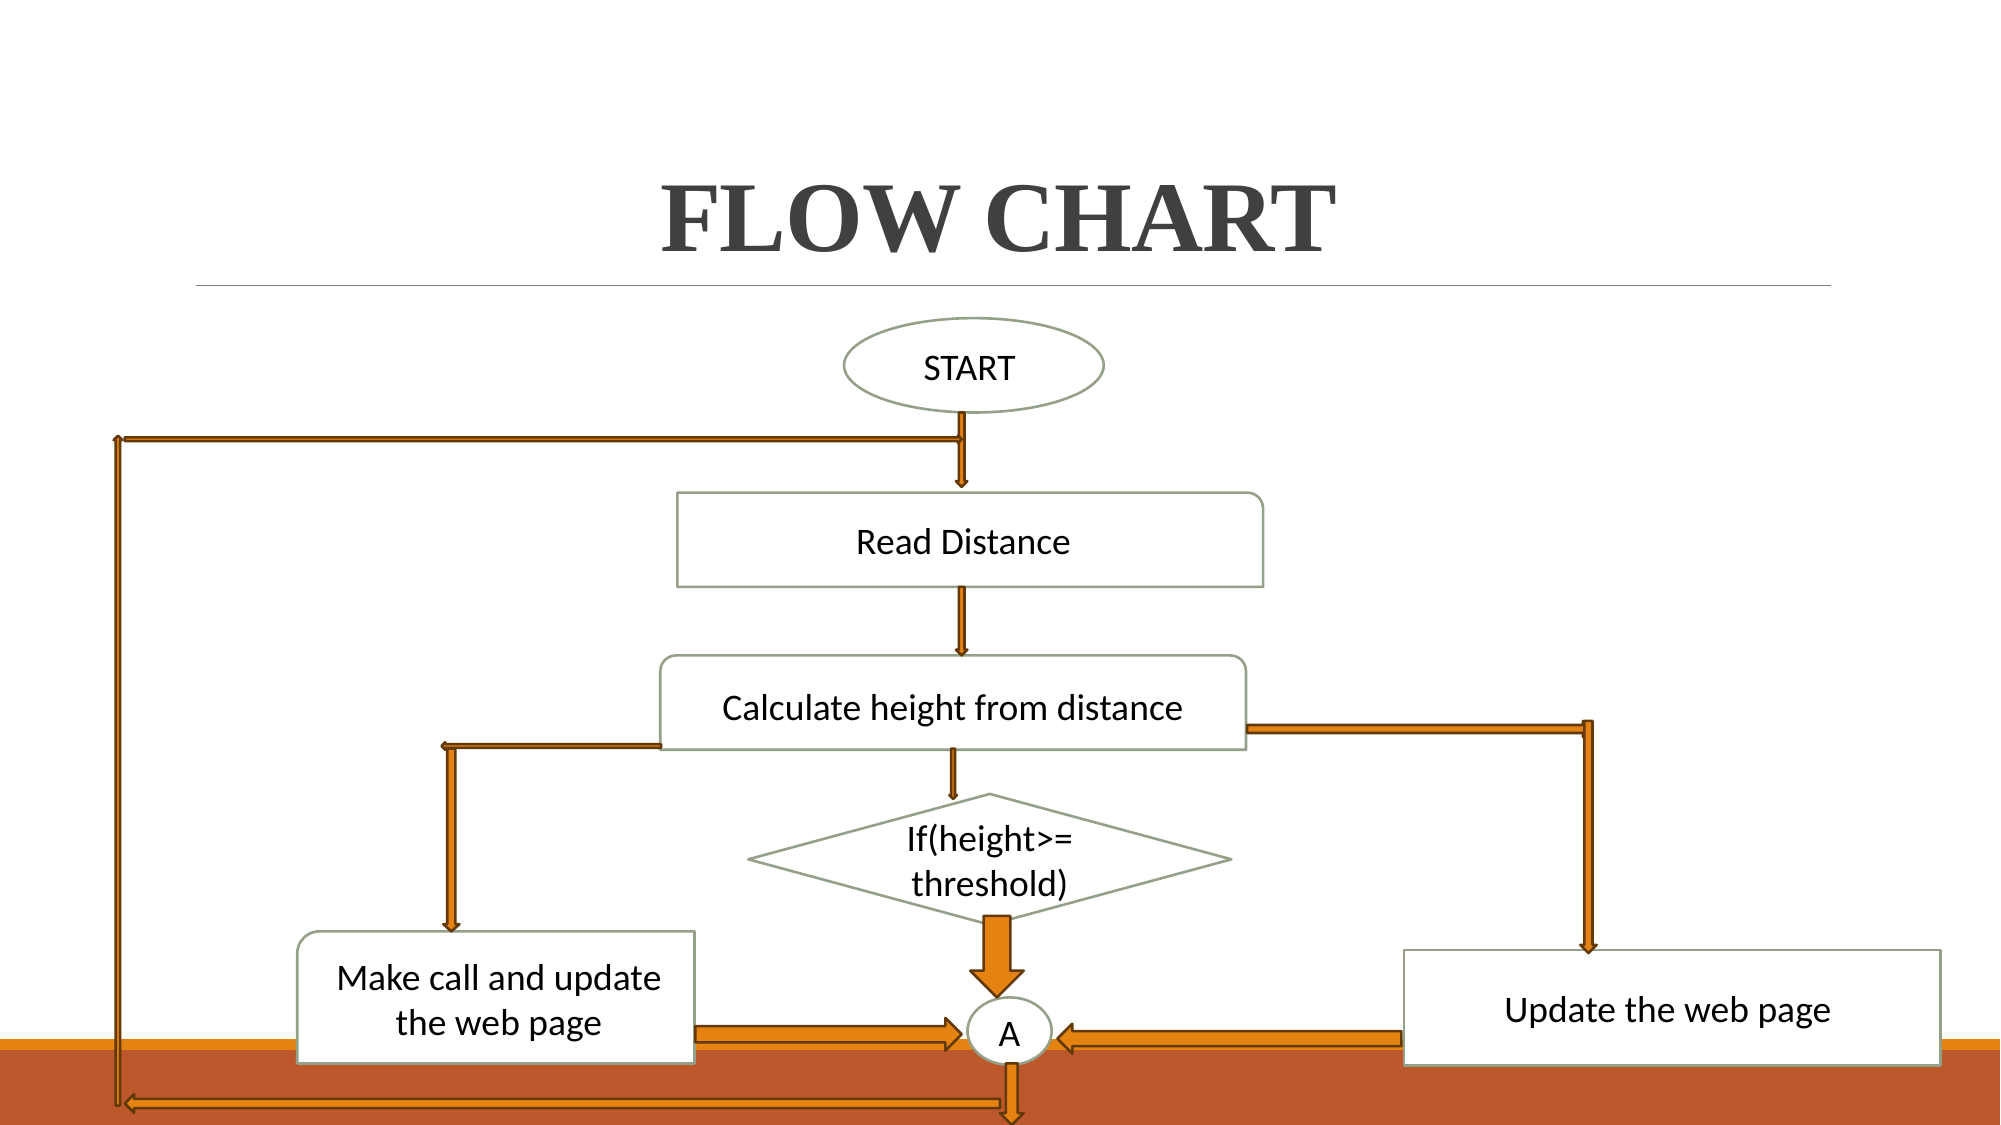

# FLOW CHART
START

Read Distance

Calculate height from distance

If(height>= threshold)

Make call and update the web page
Update the web page
A